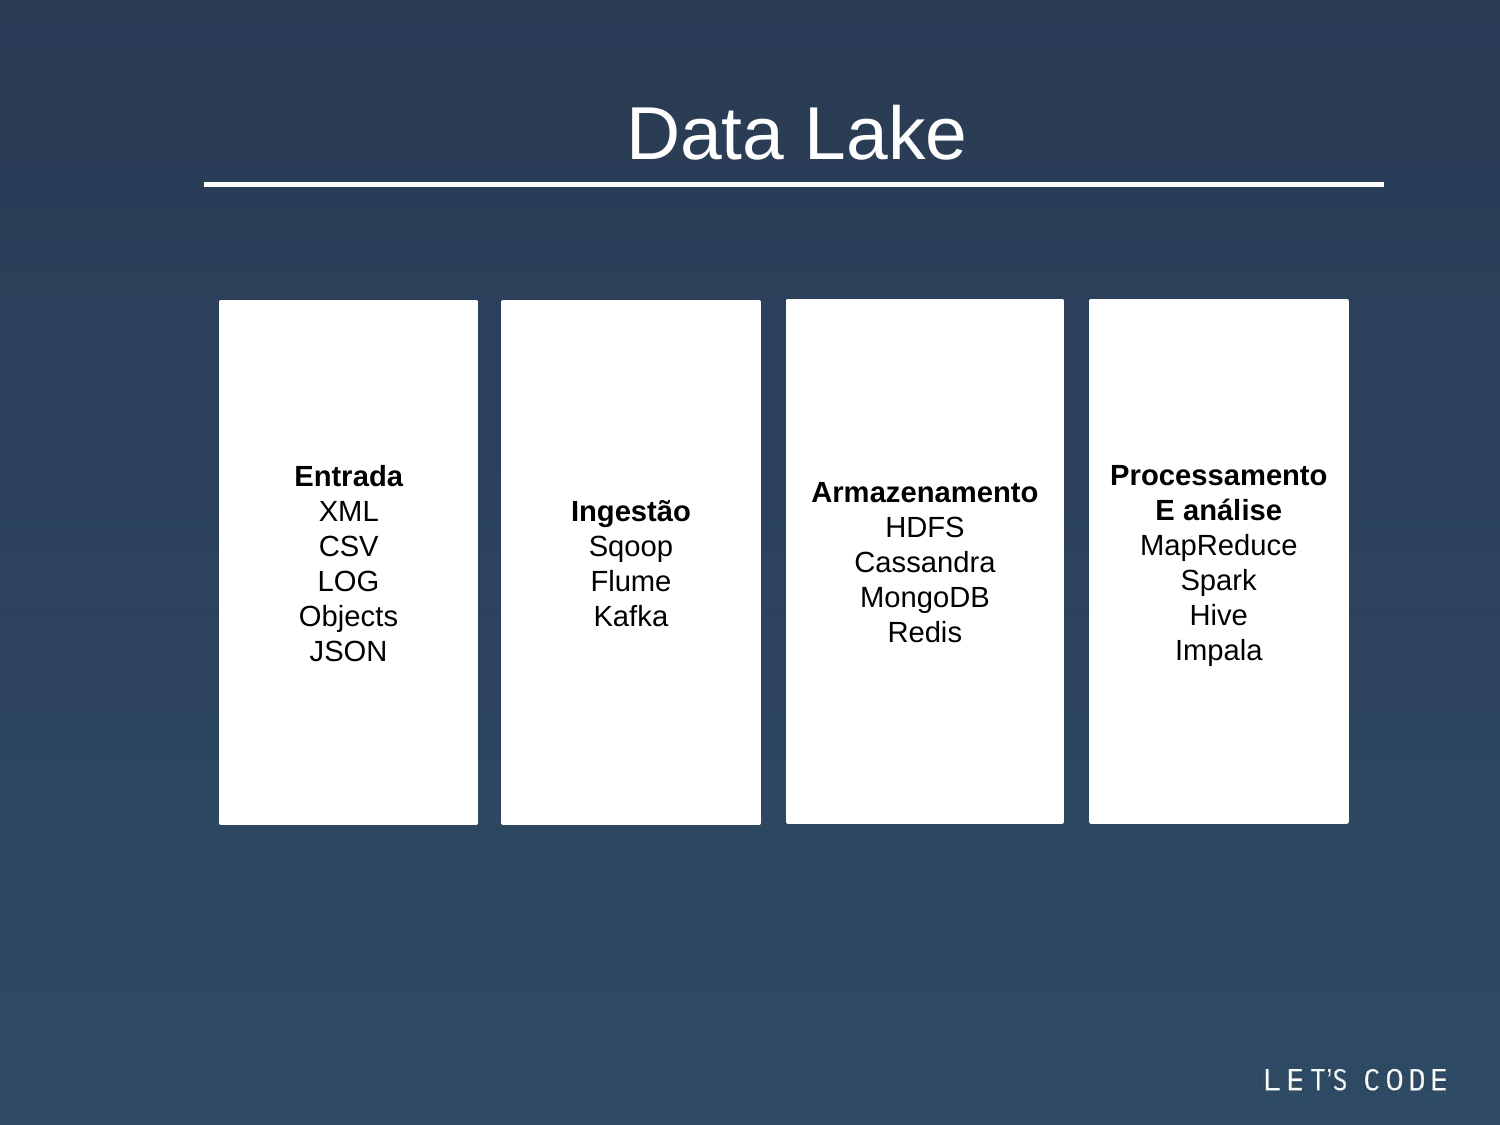

Data Lake
Armazenamento
HDFS
Cassandra
MongoDB
Redis
Processamento
E análise
MapReduce
Spark
Hive
Impala
Entrada
XML
CSV
LOG
Objects
JSON
Ingestão
Sqoop
Flume
Kafka